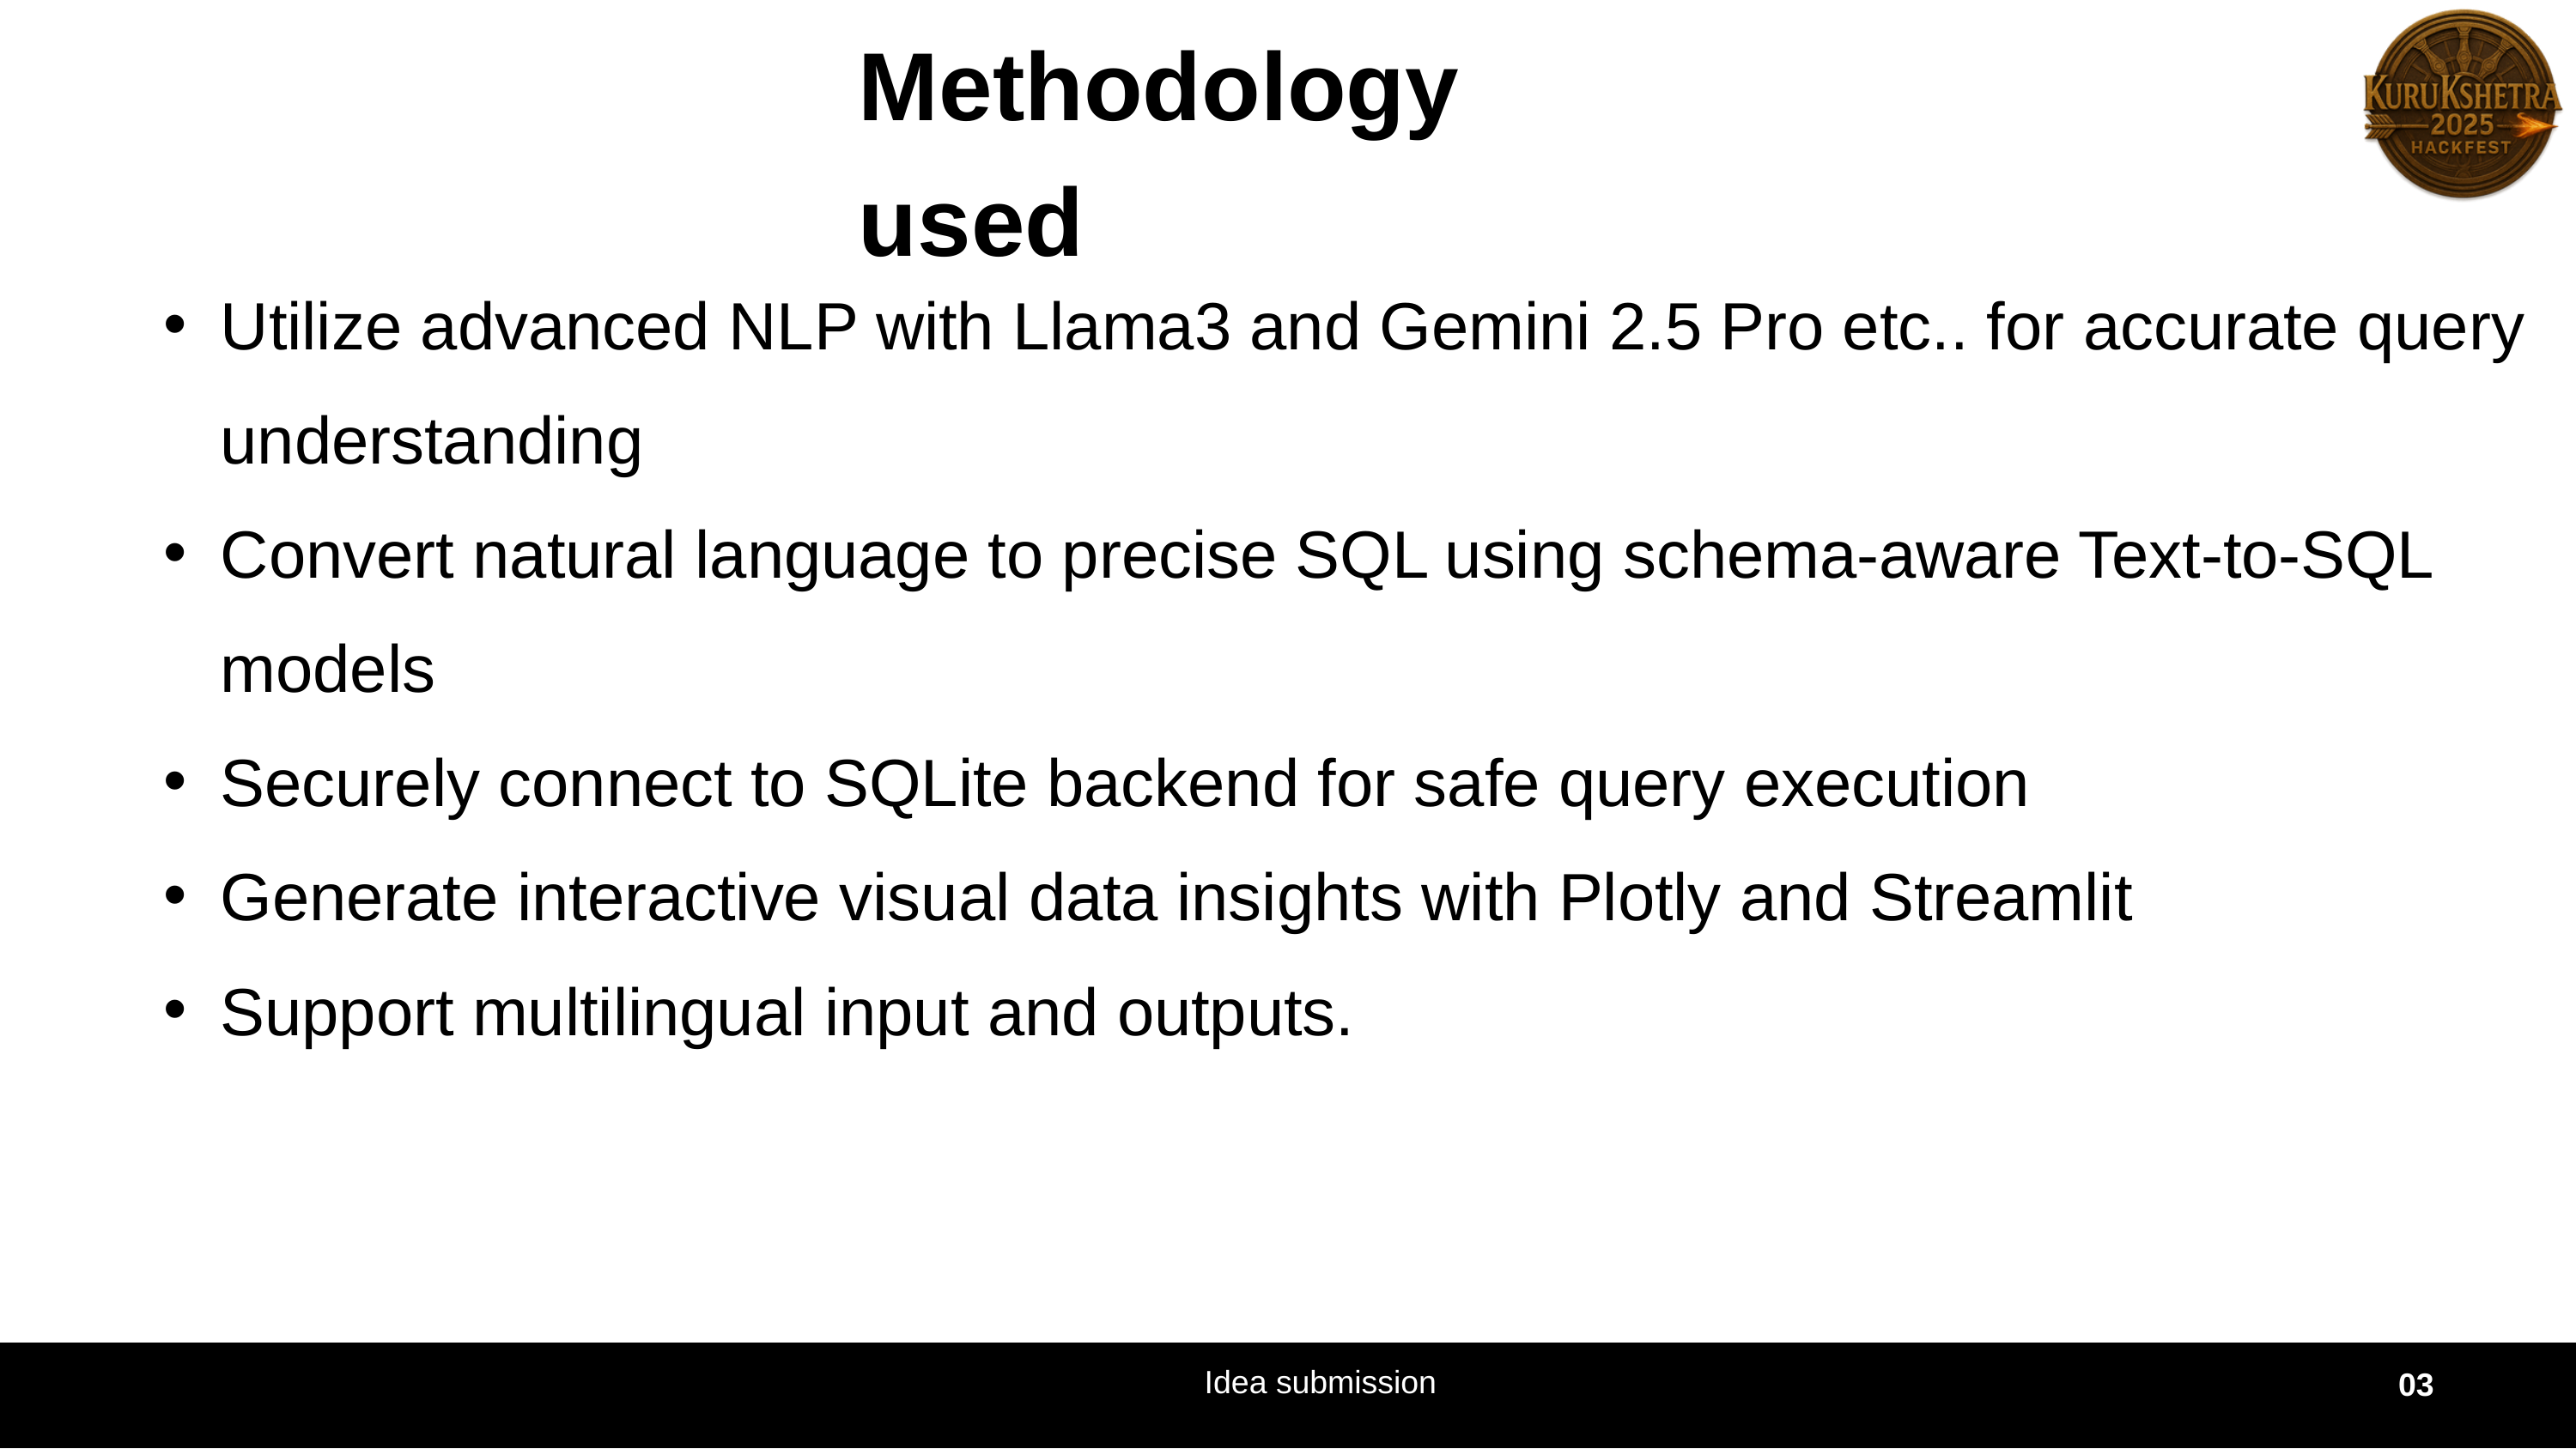

Methodology used
Utilize advanced NLP with Llama3 and Gemini 2.5 Pro etc.. for accurate query understanding
Convert natural language to precise SQL using schema-aware Text-to-SQL models
Securely connect to SQLite backend for safe query execution
Generate interactive visual data insights with Plotly and Streamlit
Support multilingual input and outputs.

Idea submission
03